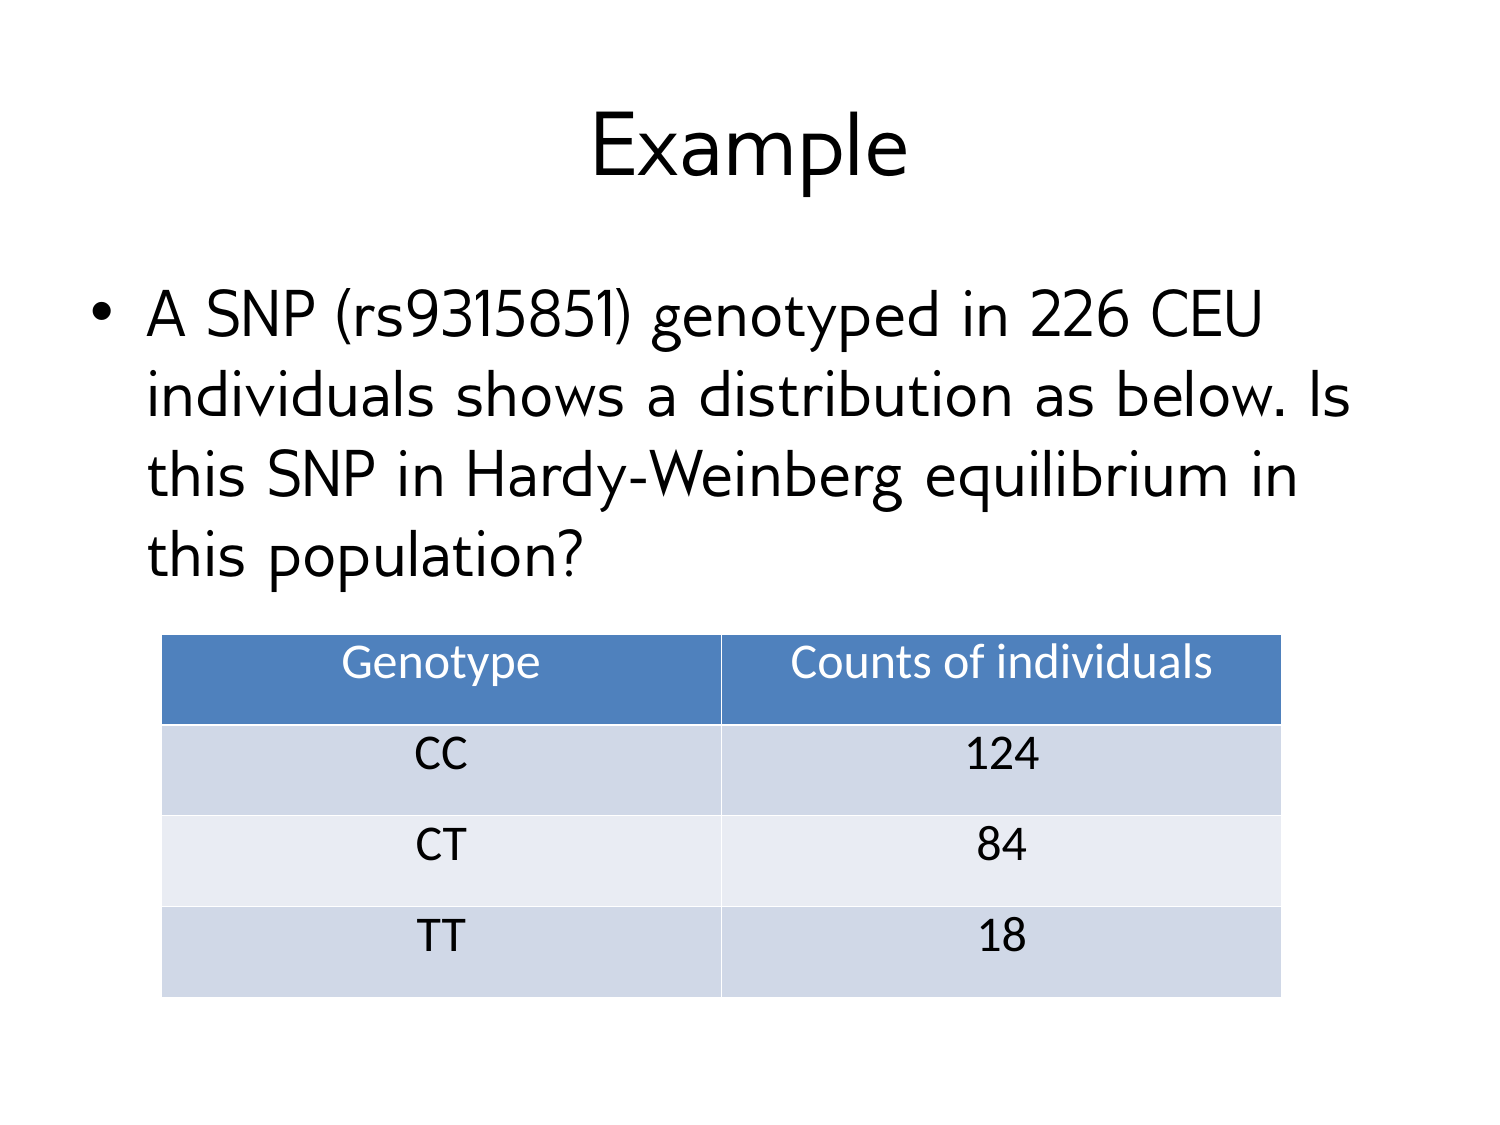

# Example
A SNP (rs9315851) genotyped in 226 CEU individuals shows a distribution as below. Is this SNP in Hardy-Weinberg equilibrium in this population?
| Genotype | Counts of individuals |
| --- | --- |
| CC | 124 |
| CT | 84 |
| TT | 18 |